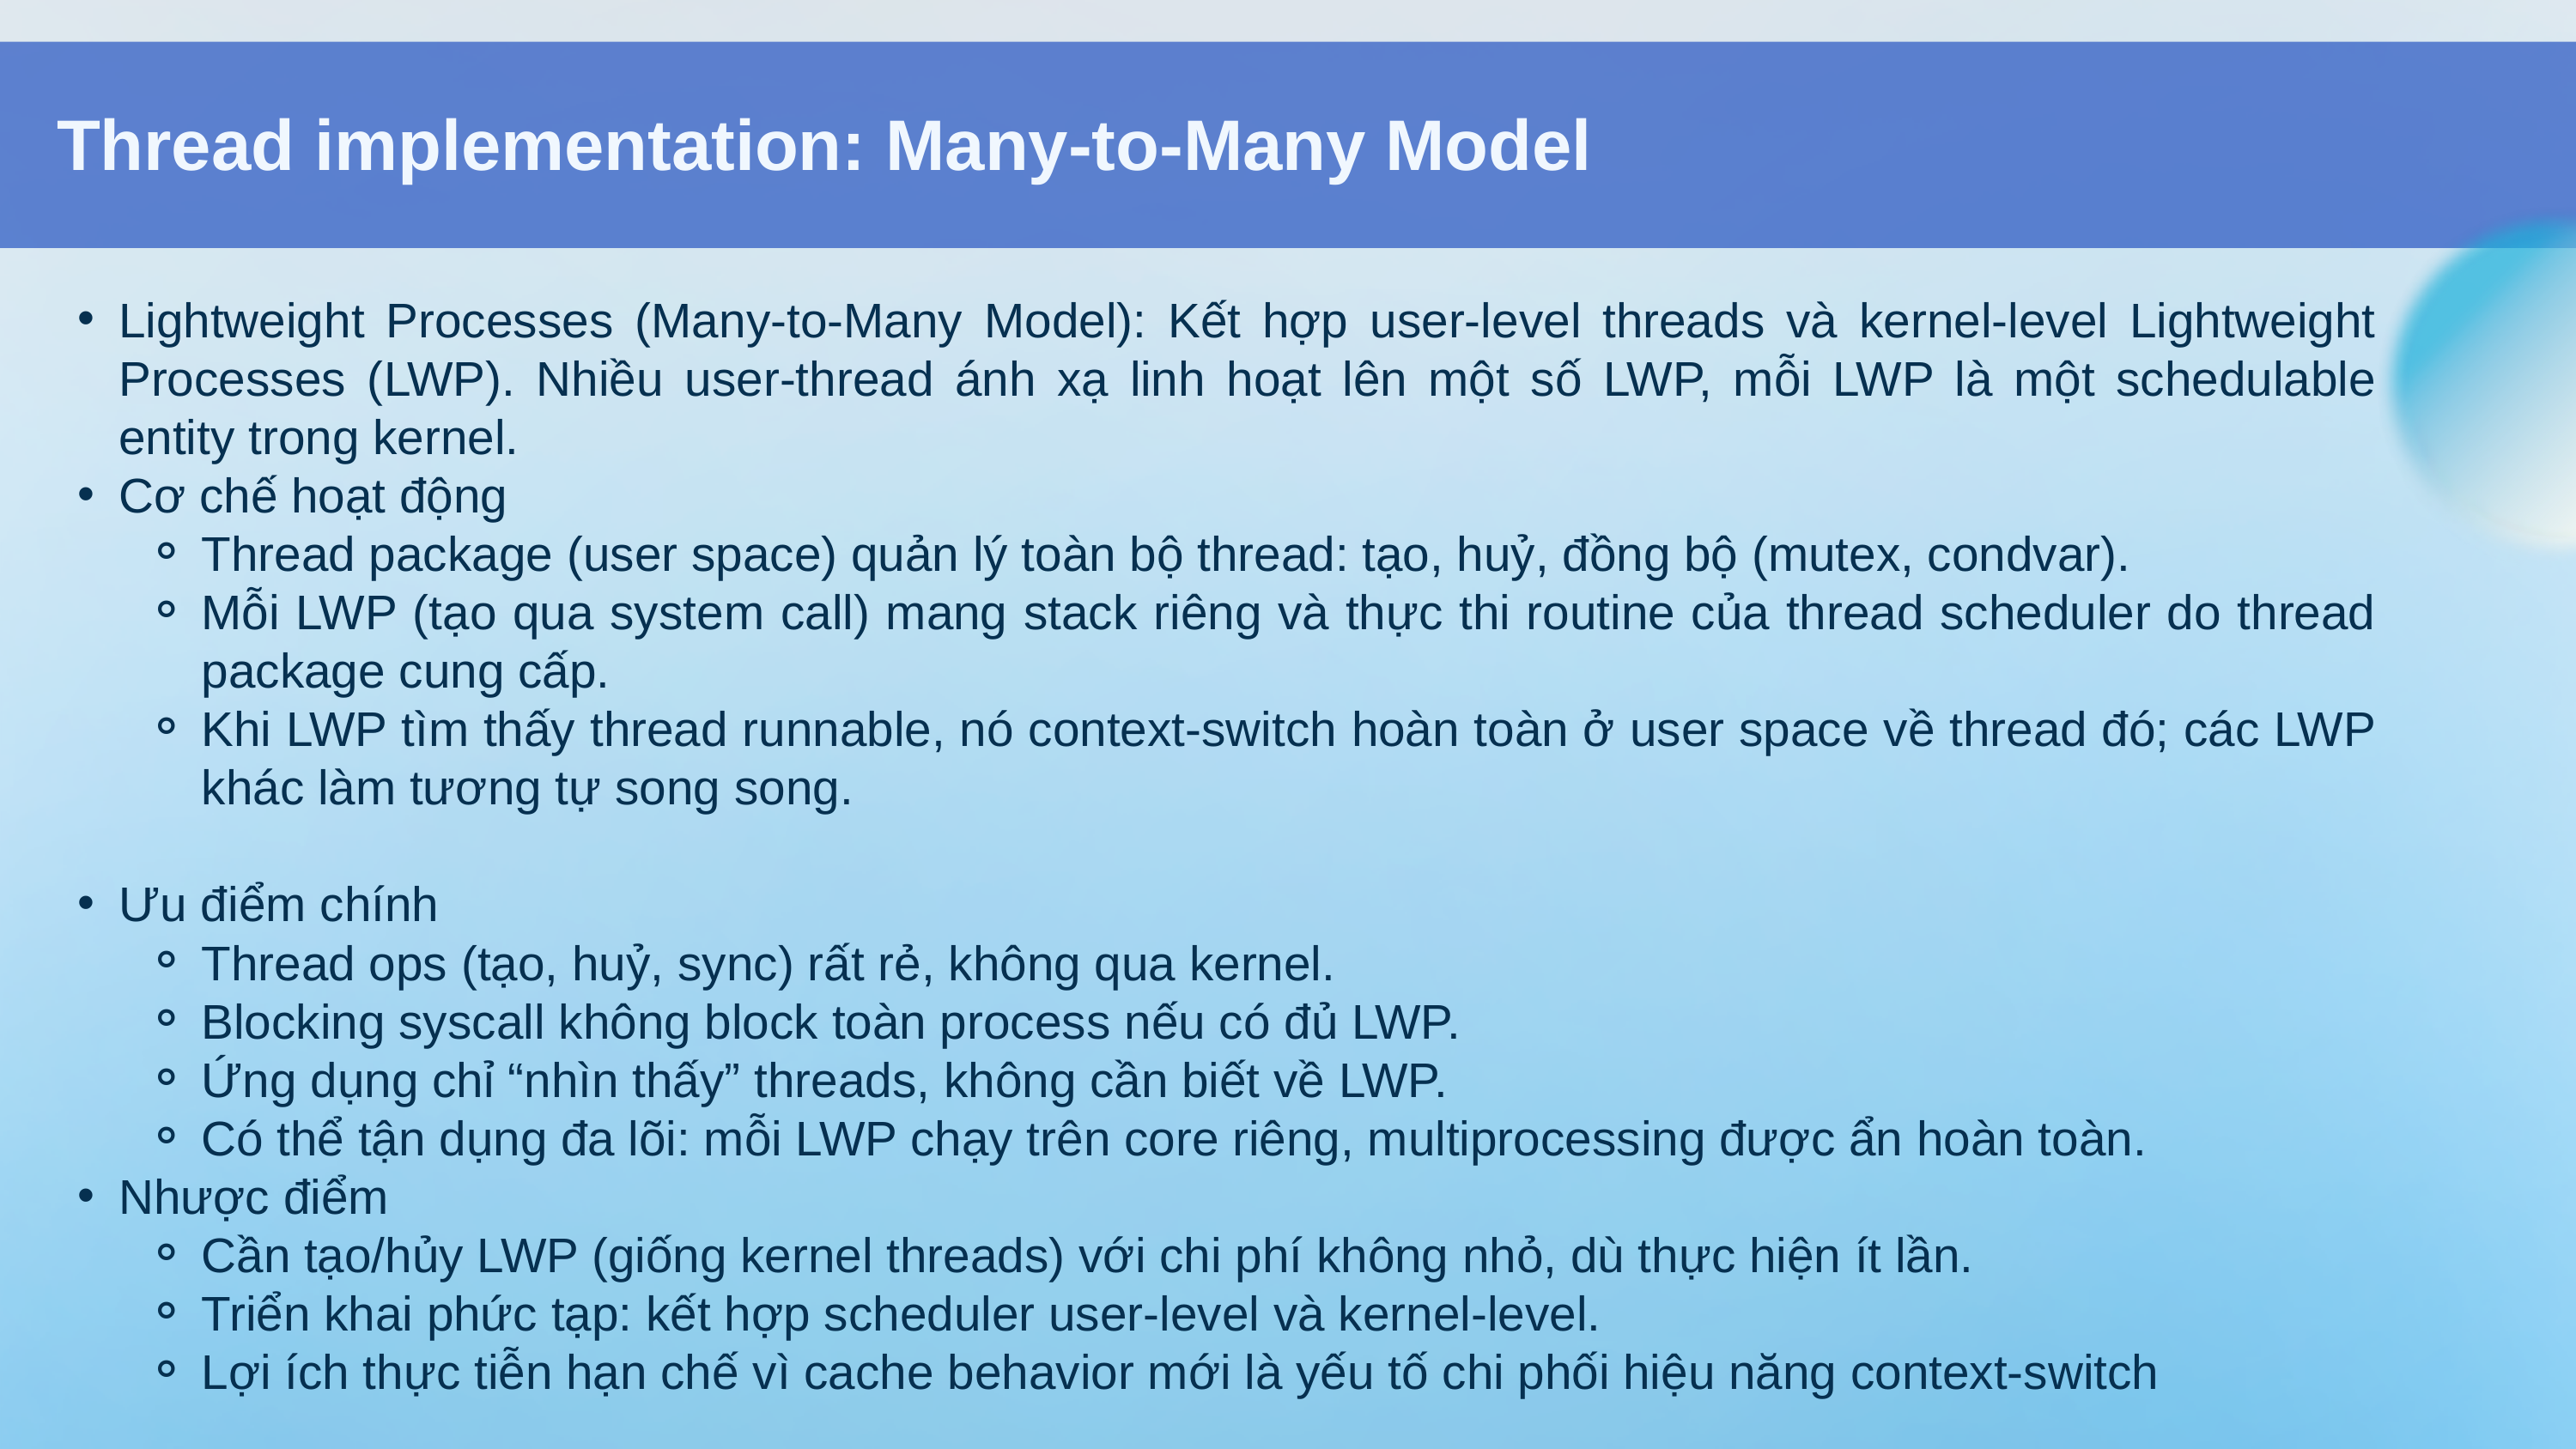

Thread implementation: Many‑to‑Many Model

Lightweight Processes (Many‑to‑Many Model): Kết hợp user‑level threads và kernel‑level Lightweight Processes (LWP). Nhiều user‑thread ánh xạ linh hoạt lên một số LWP, mỗi LWP là một schedulable entity trong kernel.
Cơ chế hoạt động
Thread package (user space) quản lý toàn bộ thread: tạo, huỷ, đồng bộ (mutex, condvar).
Mỗi LWP (tạo qua system call) mang stack riêng và thực thi routine của thread scheduler do thread package cung cấp.
Khi LWP tìm thấy thread runnable, nó context‑switch hoàn toàn ở user space về thread đó; các LWP khác làm tương tự song song.

Ưu điểm chính
Thread ops (tạo, huỷ, sync) rất rẻ, không qua kernel.
Blocking syscall không block toàn process nếu có đủ LWP.
Ứng dụng chỉ “nhìn thấy” threads, không cần biết về LWP.
Có thể tận dụng đa lõi: mỗi LWP chạy trên core riêng, multiprocessing được ẩn hoàn toàn.
Nhược điểm
Cần tạo/hủy LWP (giống kernel threads) với chi phí không nhỏ, dù thực hiện ít lần.
Triển khai phức tạp: kết hợp scheduler user‑level và kernel‑level.
Lợi ích thực tiễn hạn chế vì cache behavior mới là yếu tố chi phối hiệu năng context‑switch